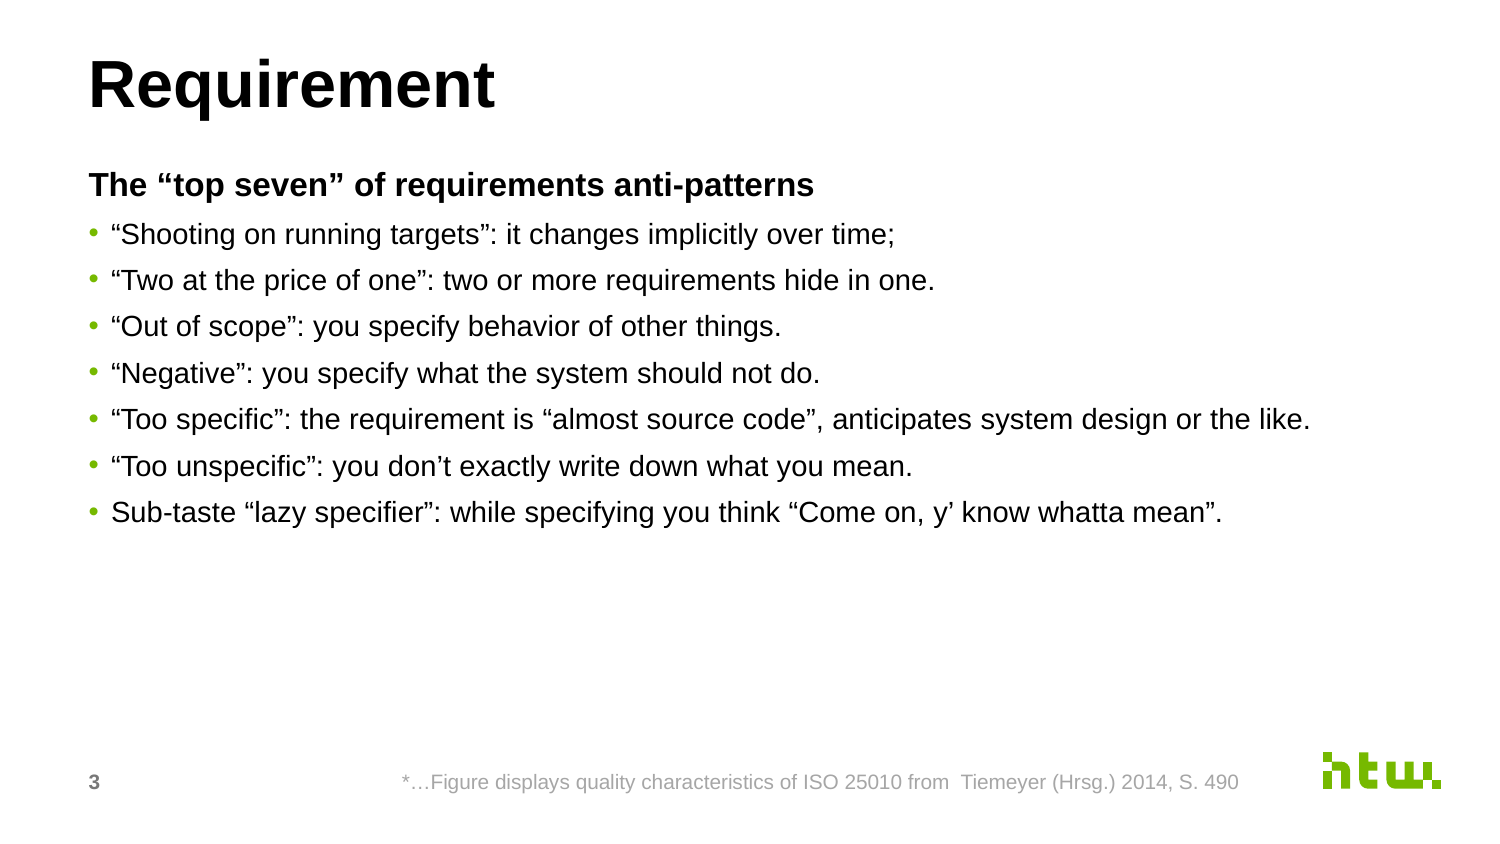

# Requirement
The “top seven” of requirements anti-patterns
“Shooting on running targets”: it changes implicitly over time;
“Two at the price of one”: two or more requirements hide in one.
“Out of scope”: you specify behavior of other things.
“Negative”: you specify what the system should not do.
“Too specific”: the requirement is “almost source code”, anticipates system design or the like.
“Too unspecific”: you don’t exactly write down what you mean.
Sub-taste “lazy specifier”: while specifying you think “Come on, y’ know whatta mean”.

3
*…Figure displays quality characteristics of ISO 25010 from  Tiemeyer (Hrsg.) 2014, S. 490